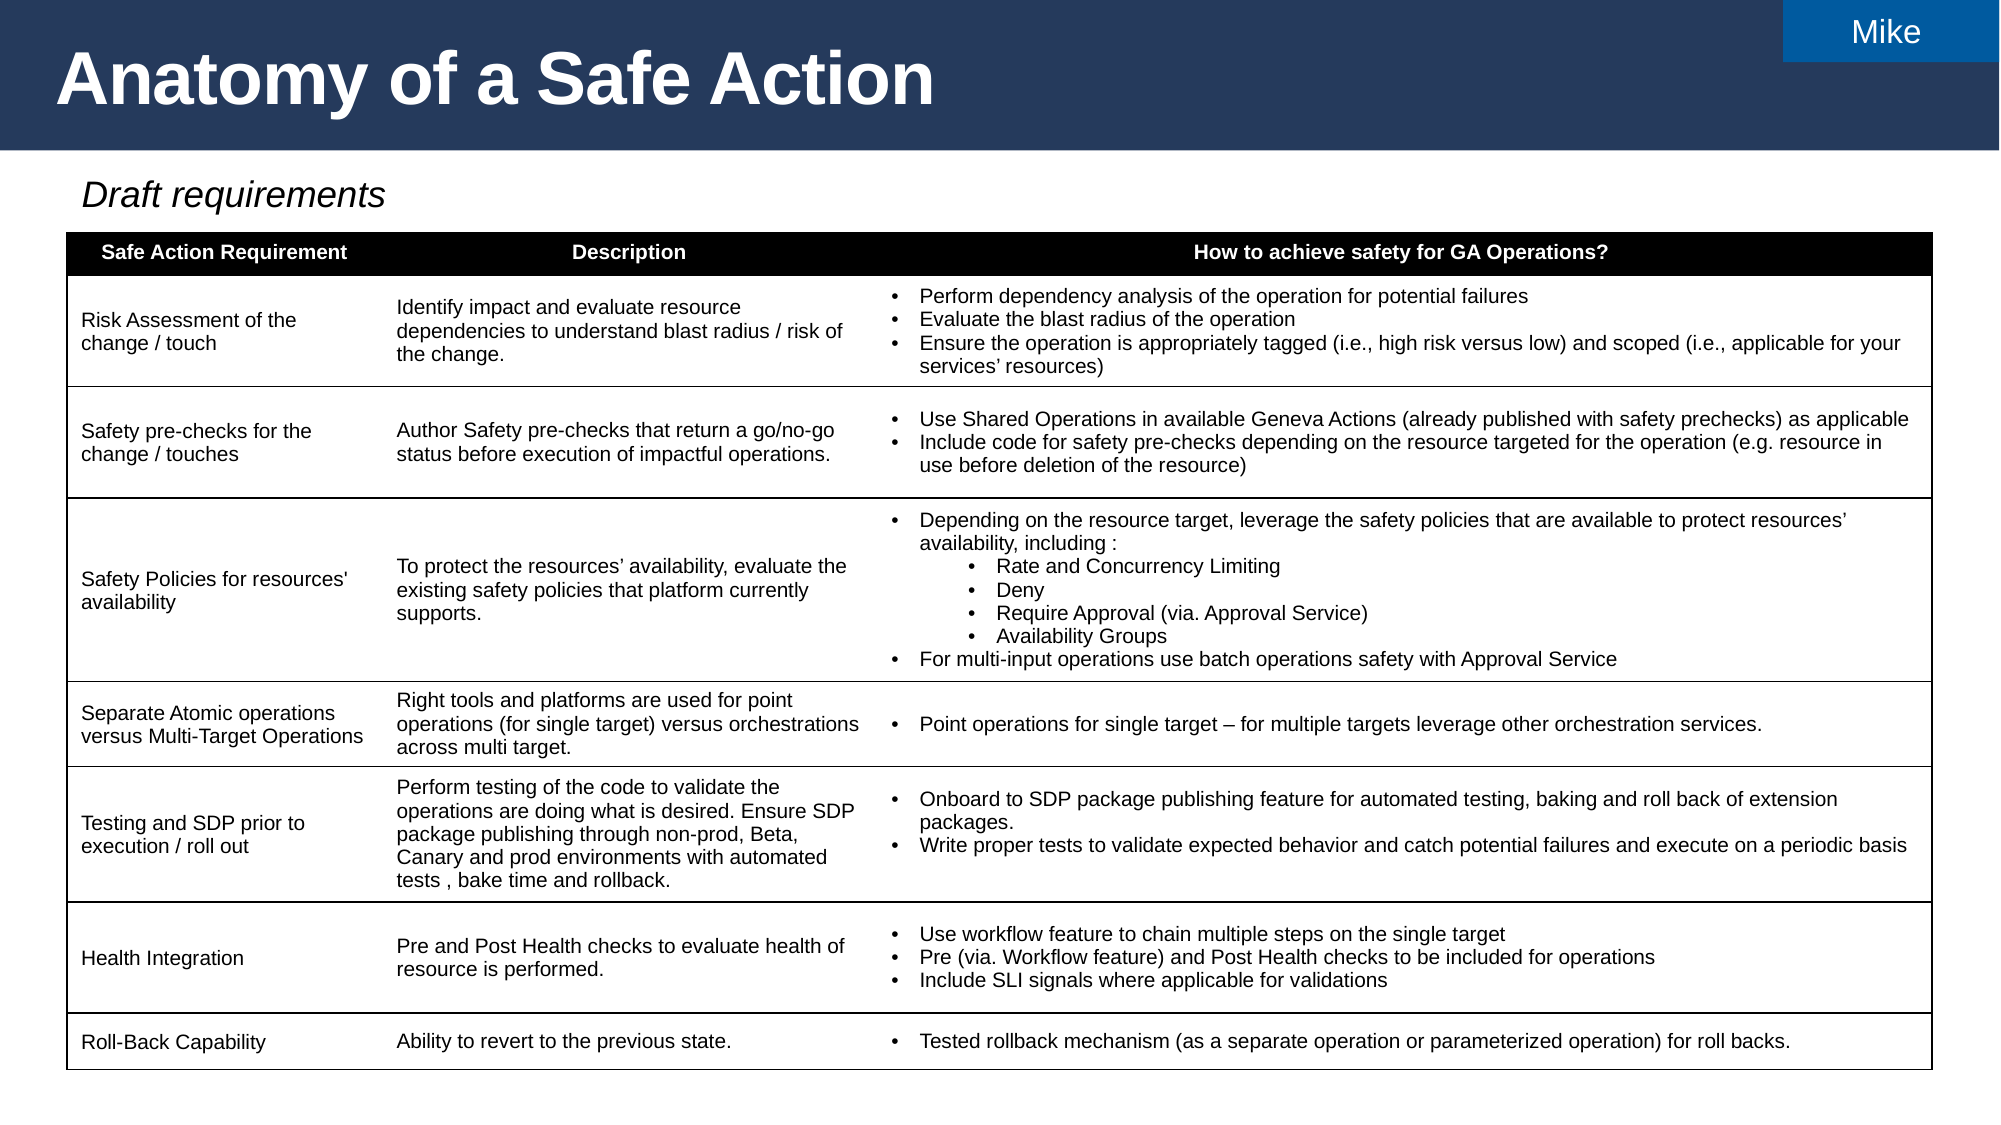

Mike
  Anatomy of a Safe Action
Draft requirements
| Safe Action Requirement | Description | How to achieve safety for GA Operations? |
| --- | --- | --- |
| Risk Assessment of the change / touch | Identify impact and evaluate resource dependencies to understand blast radius / risk of the change. | Perform dependency analysis of the operation for potential failures Evaluate the blast radius of the operation Ensure the operation is appropriately tagged (i.e., high risk versus low) and scoped (i.e., applicable for your services’ resources) |
| Safety pre-checks for the change / touches | Author Safety pre-checks that return a go/no-go status before execution of impactful operations. | Use Shared Operations in available Geneva Actions (already published with safety prechecks) as applicable Include code for safety pre-checks depending on the resource targeted for the operation (e.g. resource in use before deletion of the resource) |
| Safety Policies for resources' availability | To protect the resources’ availability, evaluate the existing safety policies that platform currently supports. | Depending on the resource target, leverage the safety policies that are available to protect resources’ availability, including : Rate and Concurrency Limiting Deny Require Approval (via. Approval Service) Availability Groups For multi-input operations use batch operations safety with Approval Service |
| Separate Atomic operations versus Multi-Target Operations | Right tools and platforms are used for point operations (for single target) versus orchestrations across multi target. | Point operations for single target – for multiple targets leverage other orchestration services. |
| Testing and SDP prior to execution / roll out | Perform testing of the code to validate the operations are doing what is desired. Ensure SDP package publishing through non-prod, Beta, Canary and prod environments with automated tests , bake time and rollback. | Onboard to SDP package publishing feature for automated testing, baking and roll back of extension packages. Write proper tests to validate expected behavior and catch potential failures and execute on a periodic basis |
| Health Integration | Pre and Post Health checks to evaluate health of resource is performed. | Use workflow feature to chain multiple steps on the single target Pre (via. Workflow feature) and Post Health checks to be included for operations Include SLI signals where applicable for validations |
| Roll-Back Capability | Ability to revert to the previous state. | Tested rollback mechanism (as a separate operation or parameterized operation) for roll backs. |